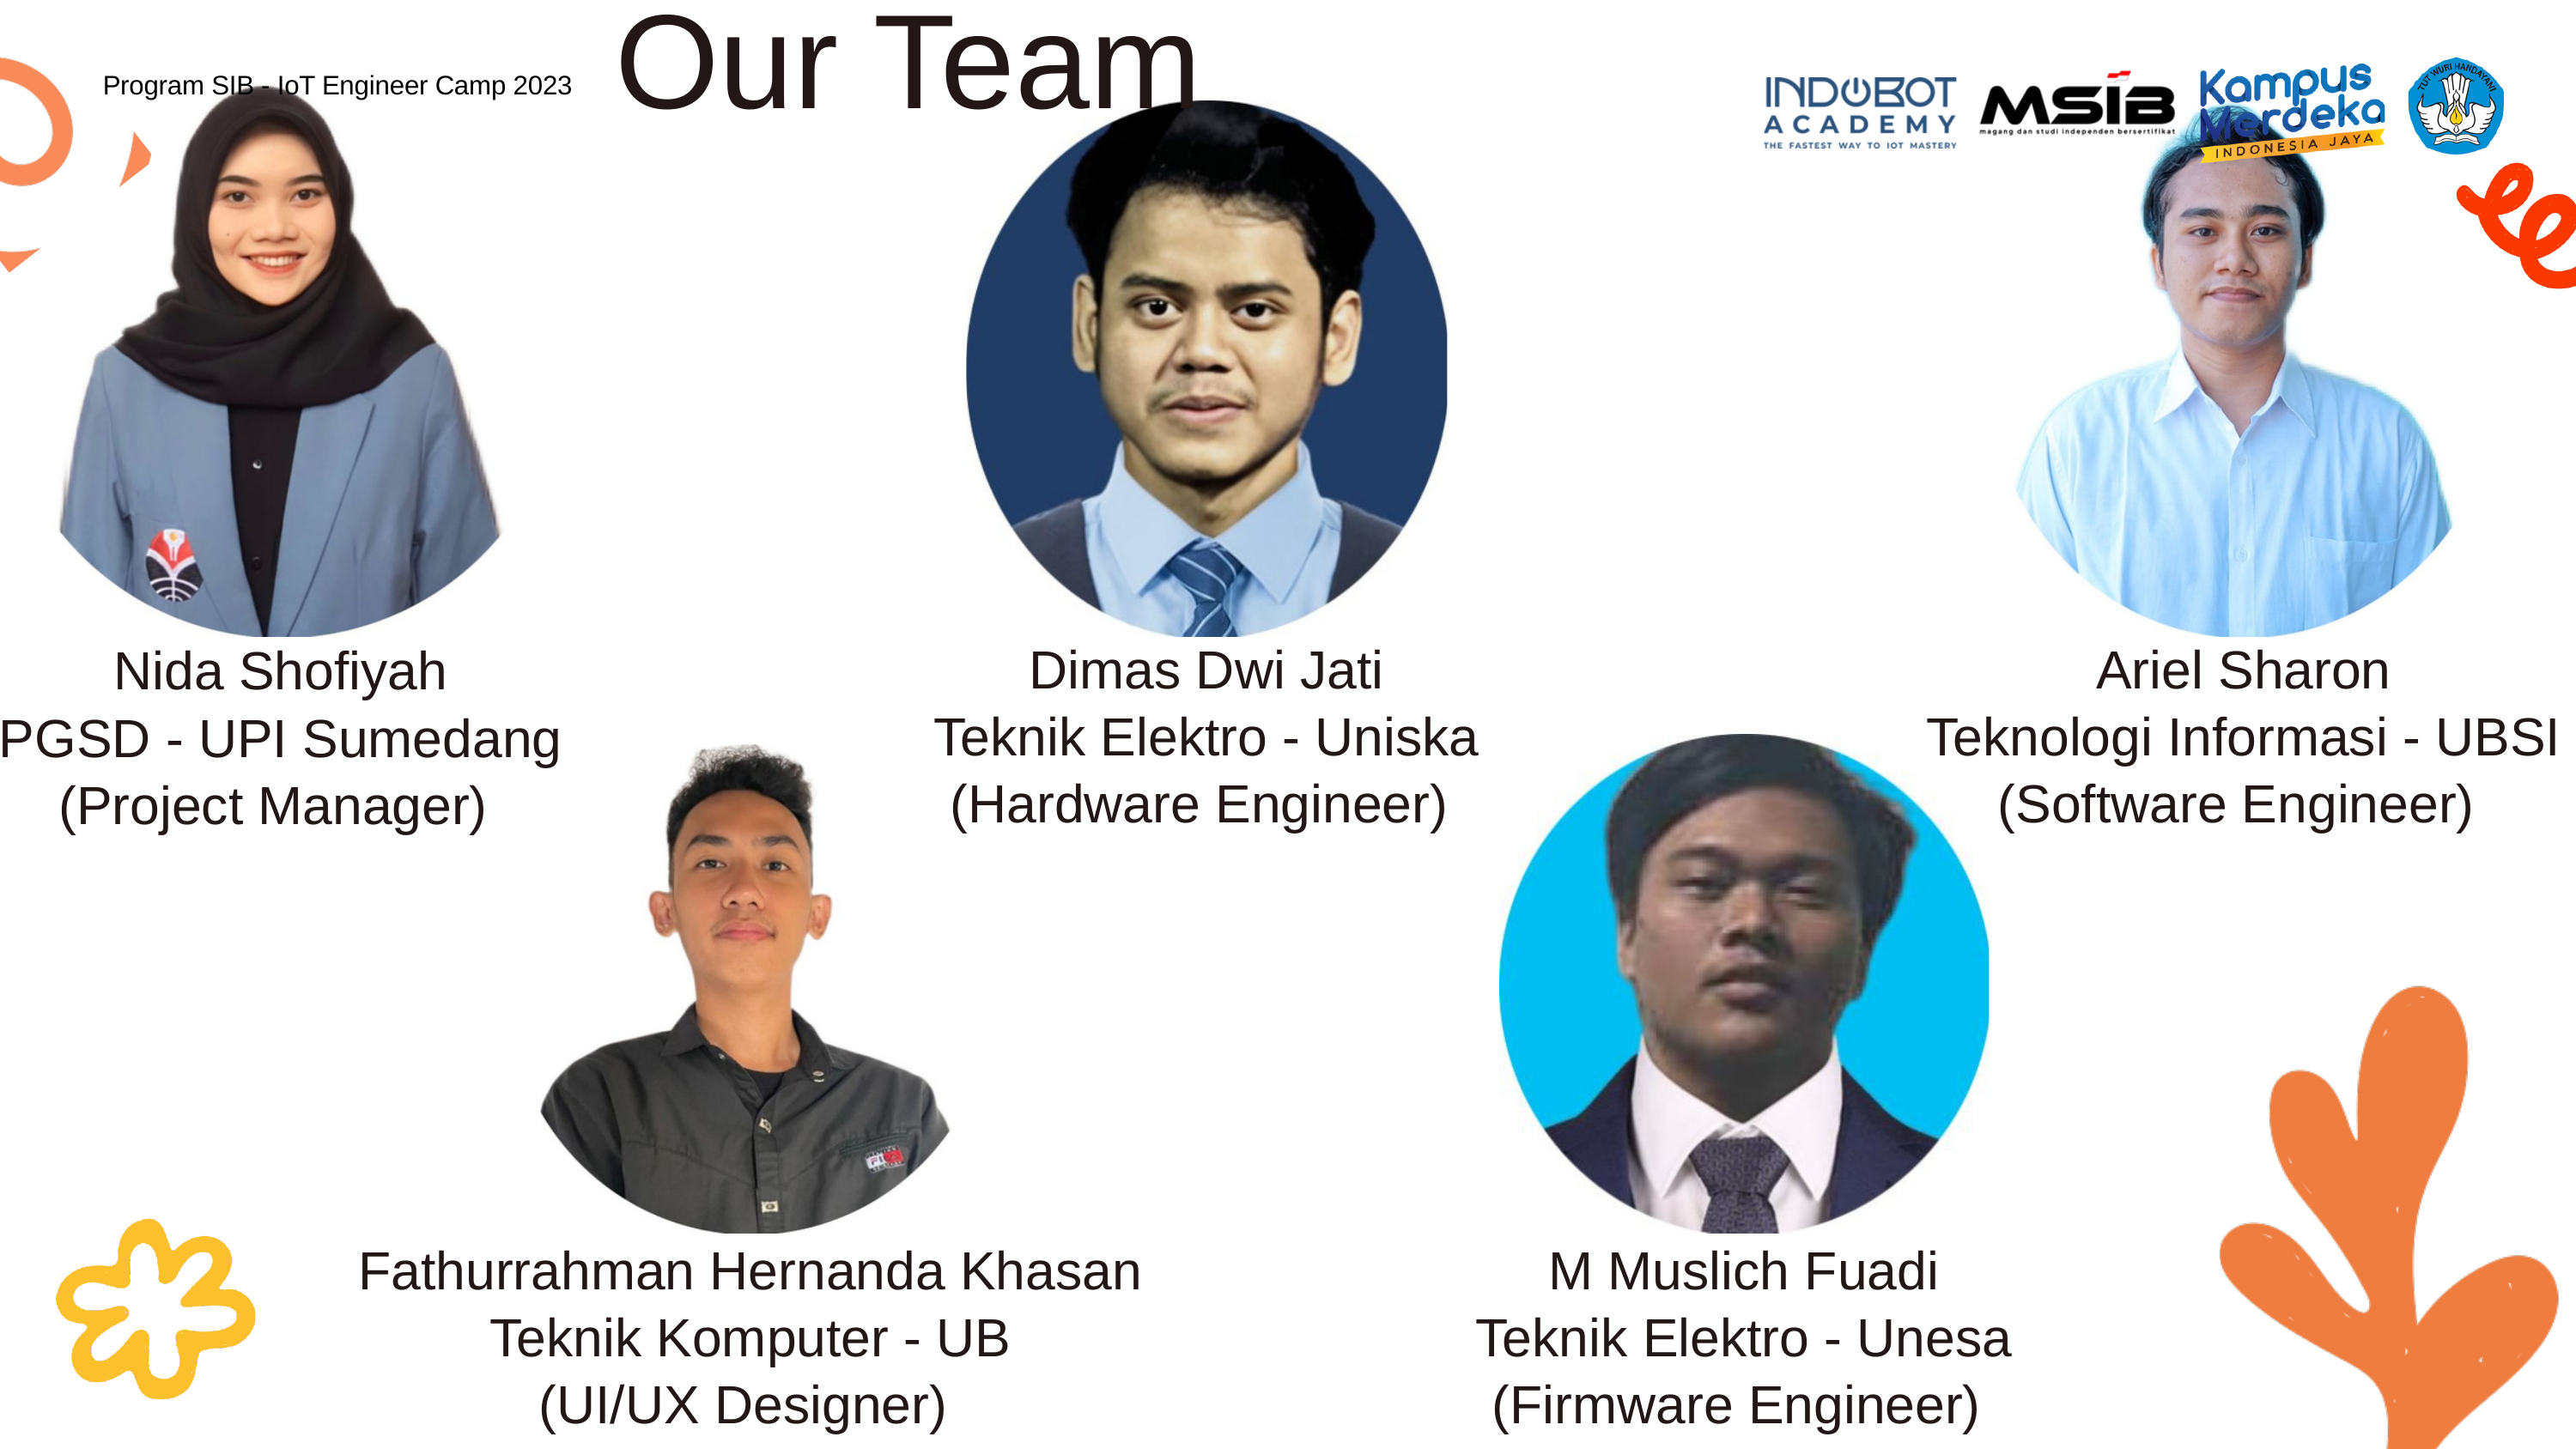

Our Team

Program SIB - IoT Engineer Camp 2023

Dimas Dwi Jati
Teknik Elektro - Uniska
(Hardware Engineer)
Ariel Sharon
Teknologi Informasi - UBSI
(Software Engineer)
Nida Shofiyah
PGSD - UPI Sumedang
(Project Manager)

Fathurrahman Hernanda Khasan
Teknik Komputer - UB
(UI/UX Designer)
M Muslich Fuadi
Teknik Elektro - Unesa
(Firmware Engineer)